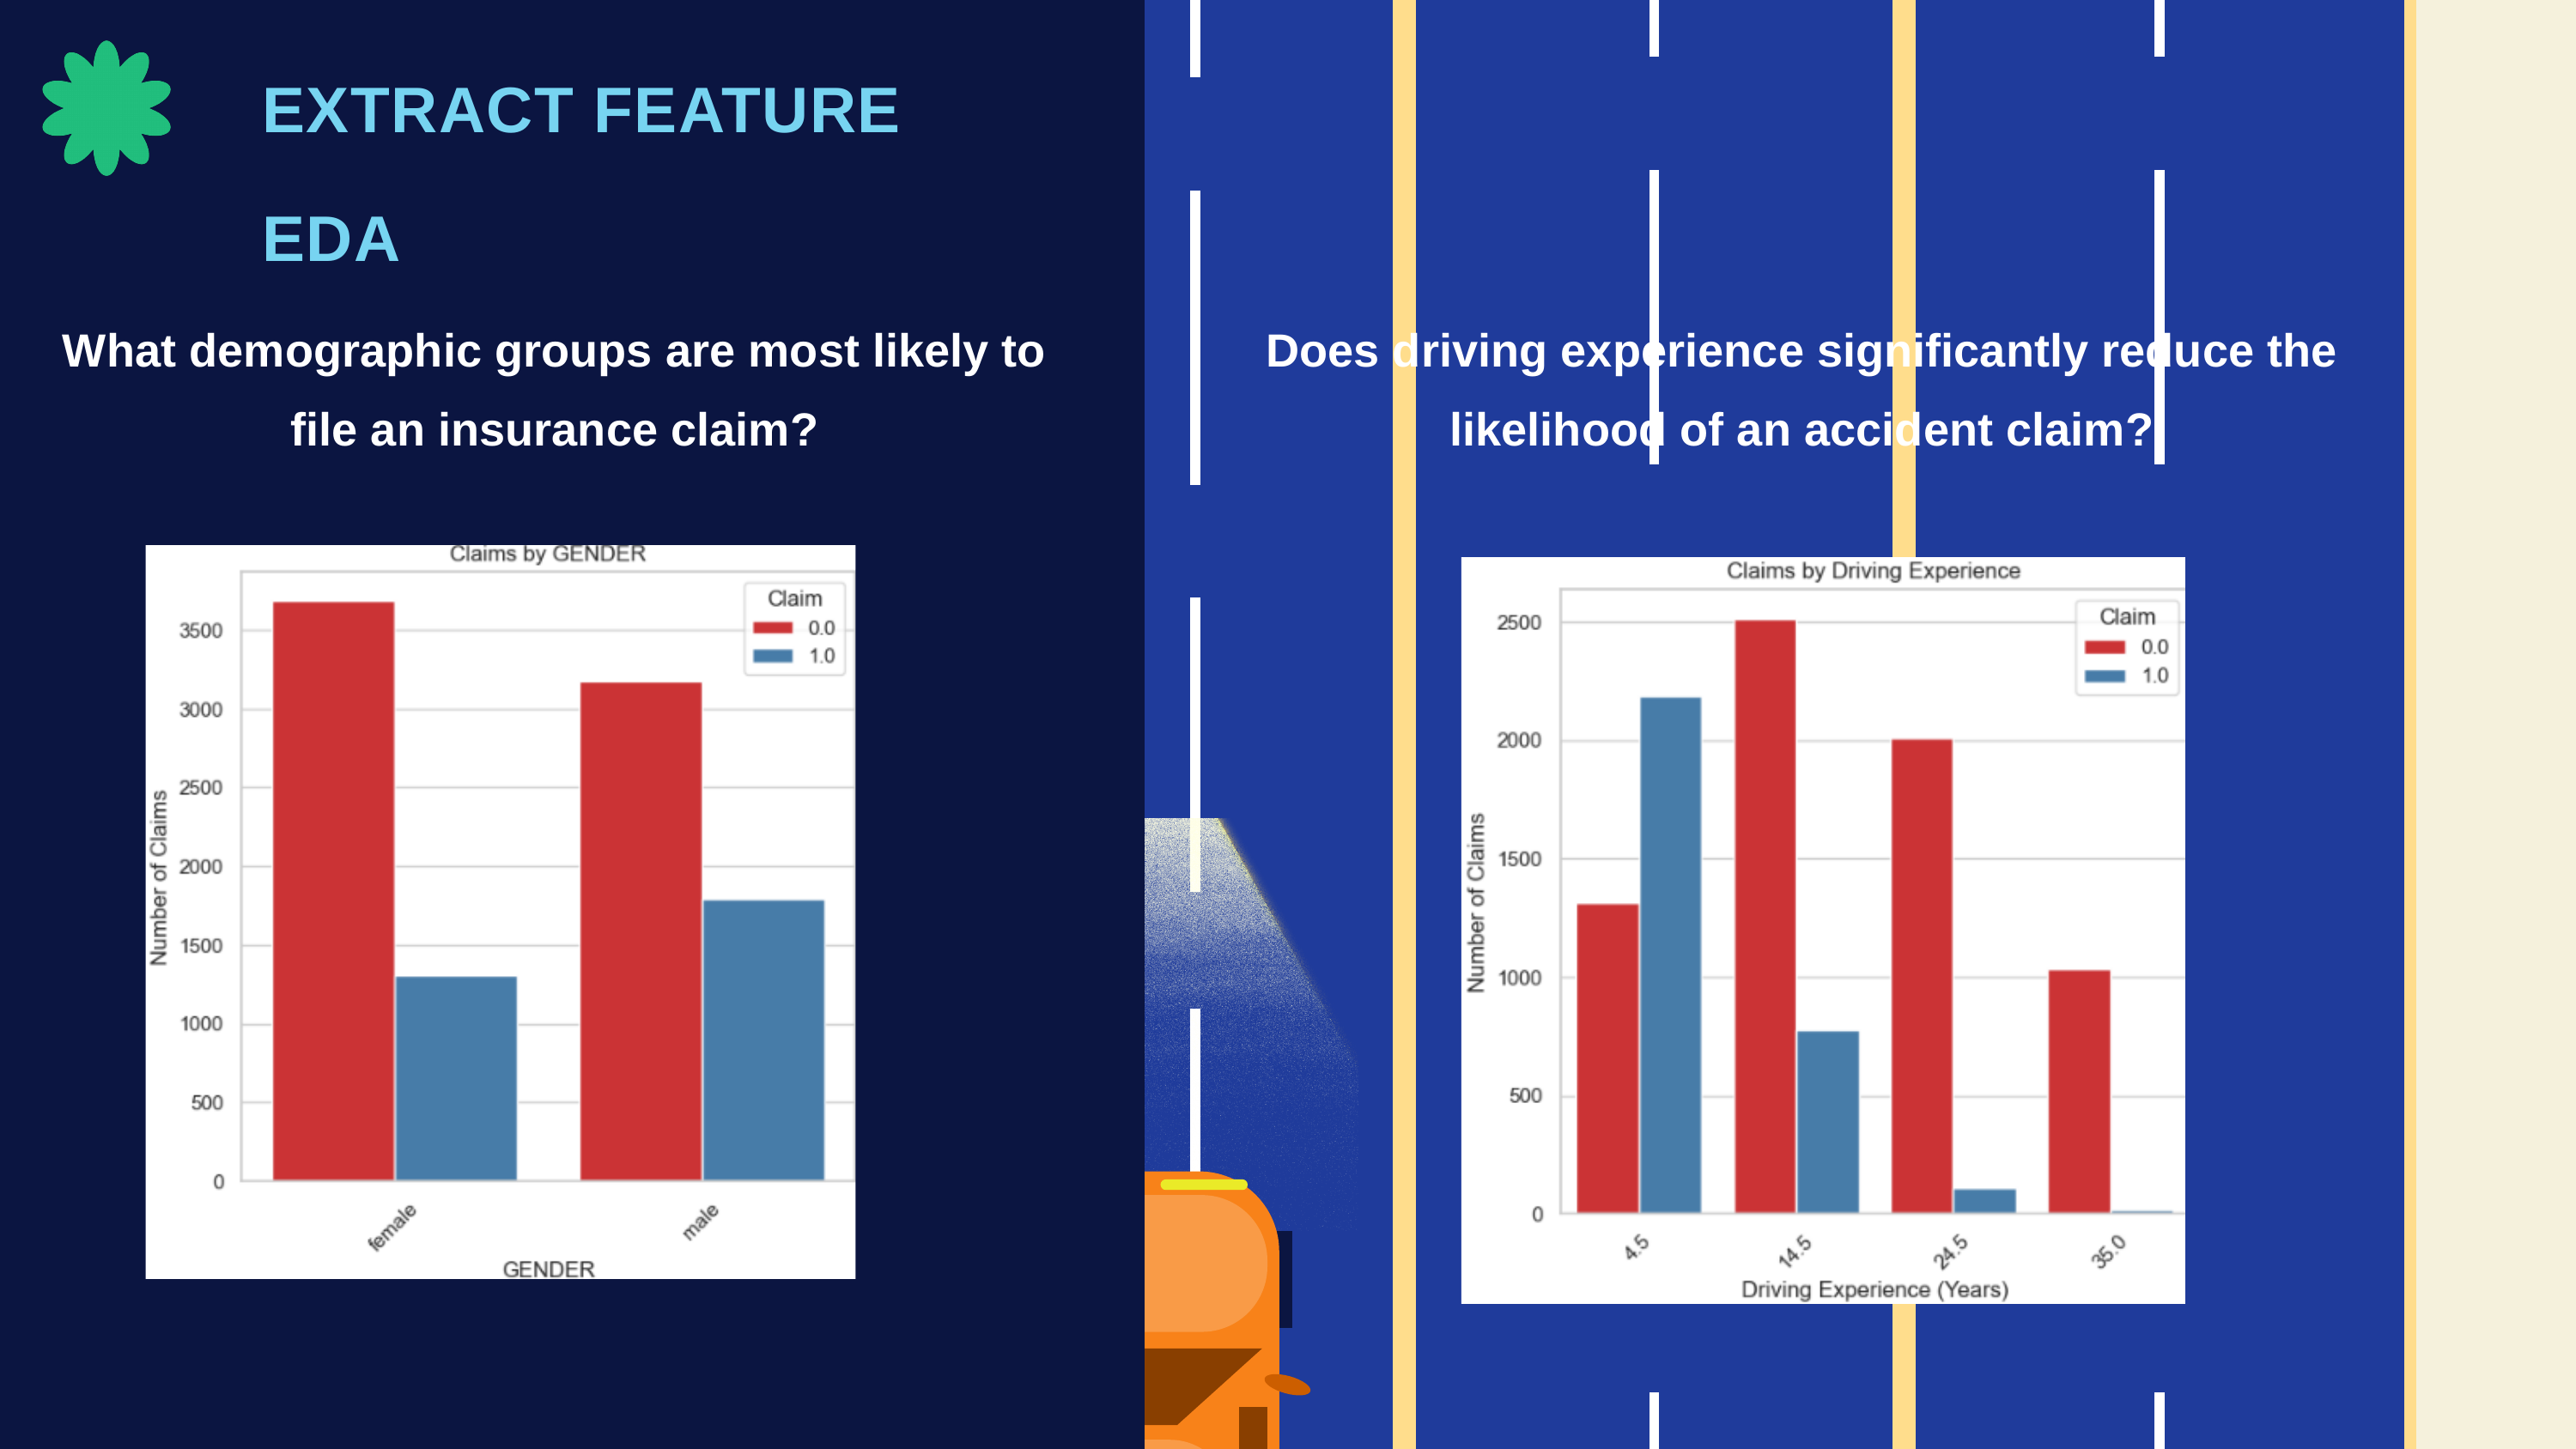

EXTRACT FEATURE

EDA

What demographic groups are most likely to file an insurance claim?
Does driving experience significantly reduce the likelihood of an accident claim?